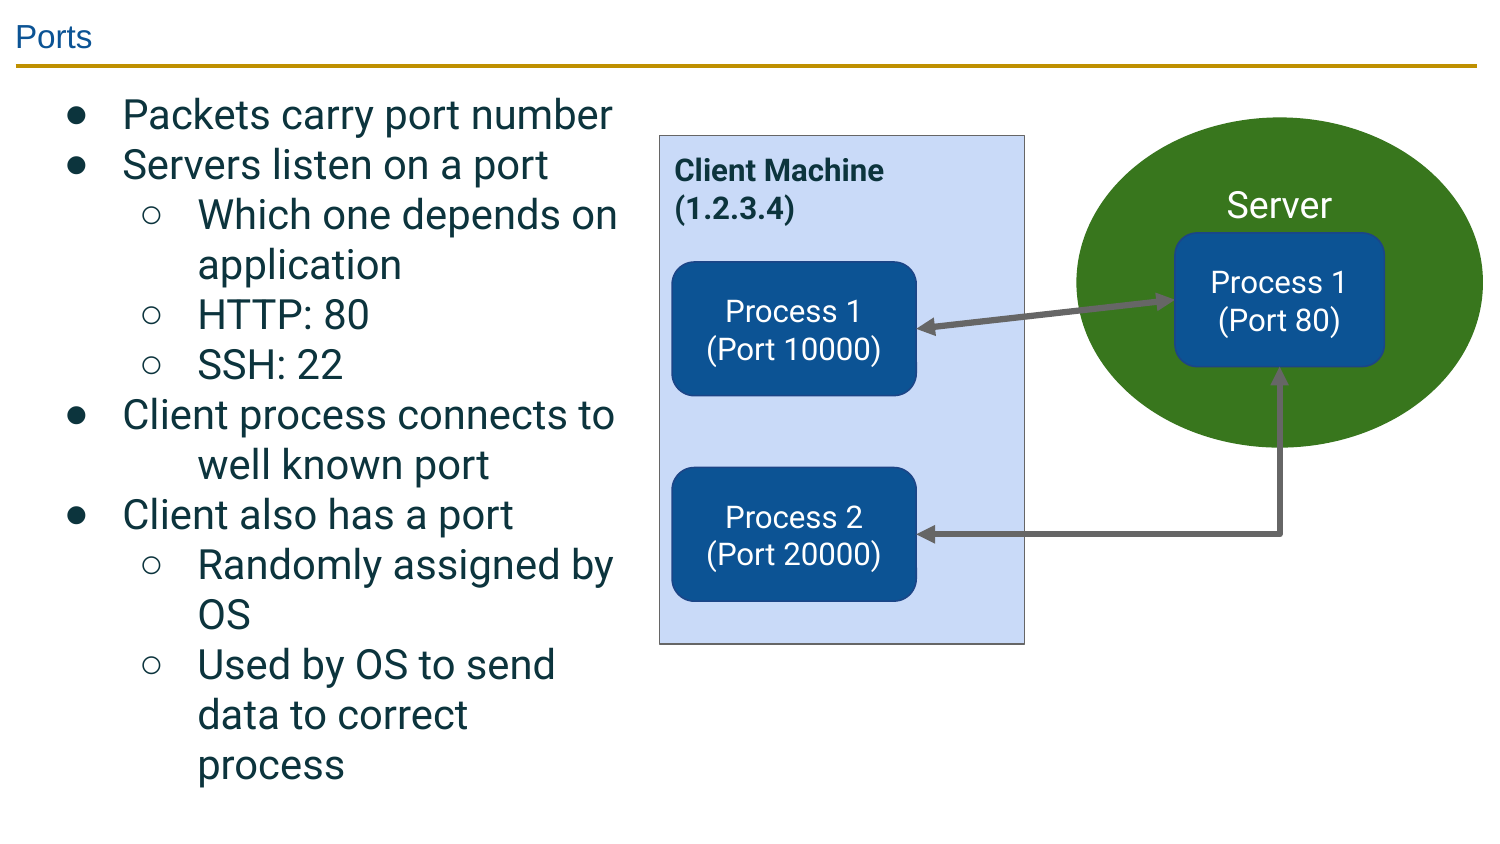

# Ports
Packets carry port number
Servers listen on a port
Which one depends on application
HTTP: 80
SSH: 22
Client process connects to
 	well known port
Client also has a port
Randomly assigned by OS
Used by OS to send data to correct process
Server Machine
Client Machine (1.2.3.4)
Process 1
(Port 80)
Process 1
(Port 10000)
Process 2
(Port 20000)